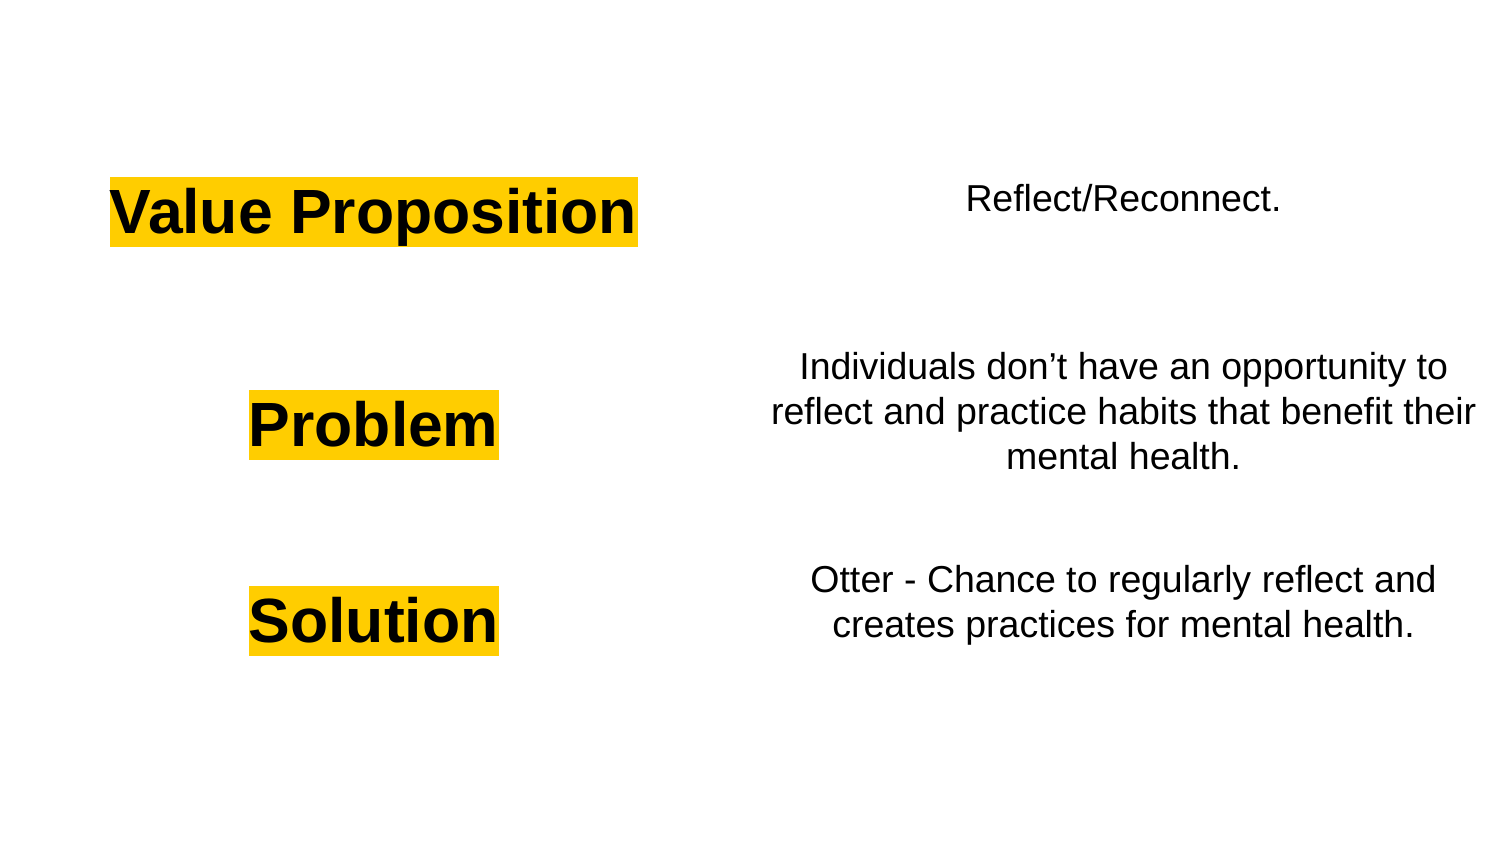

Value Proposition
Reflect/Reconnect.
Problem
Individuals don’t have an opportunity to reflect and practice habits that benefit their mental health.
Solution
Otter - Chance to regularly reflect and creates practices for mental health.